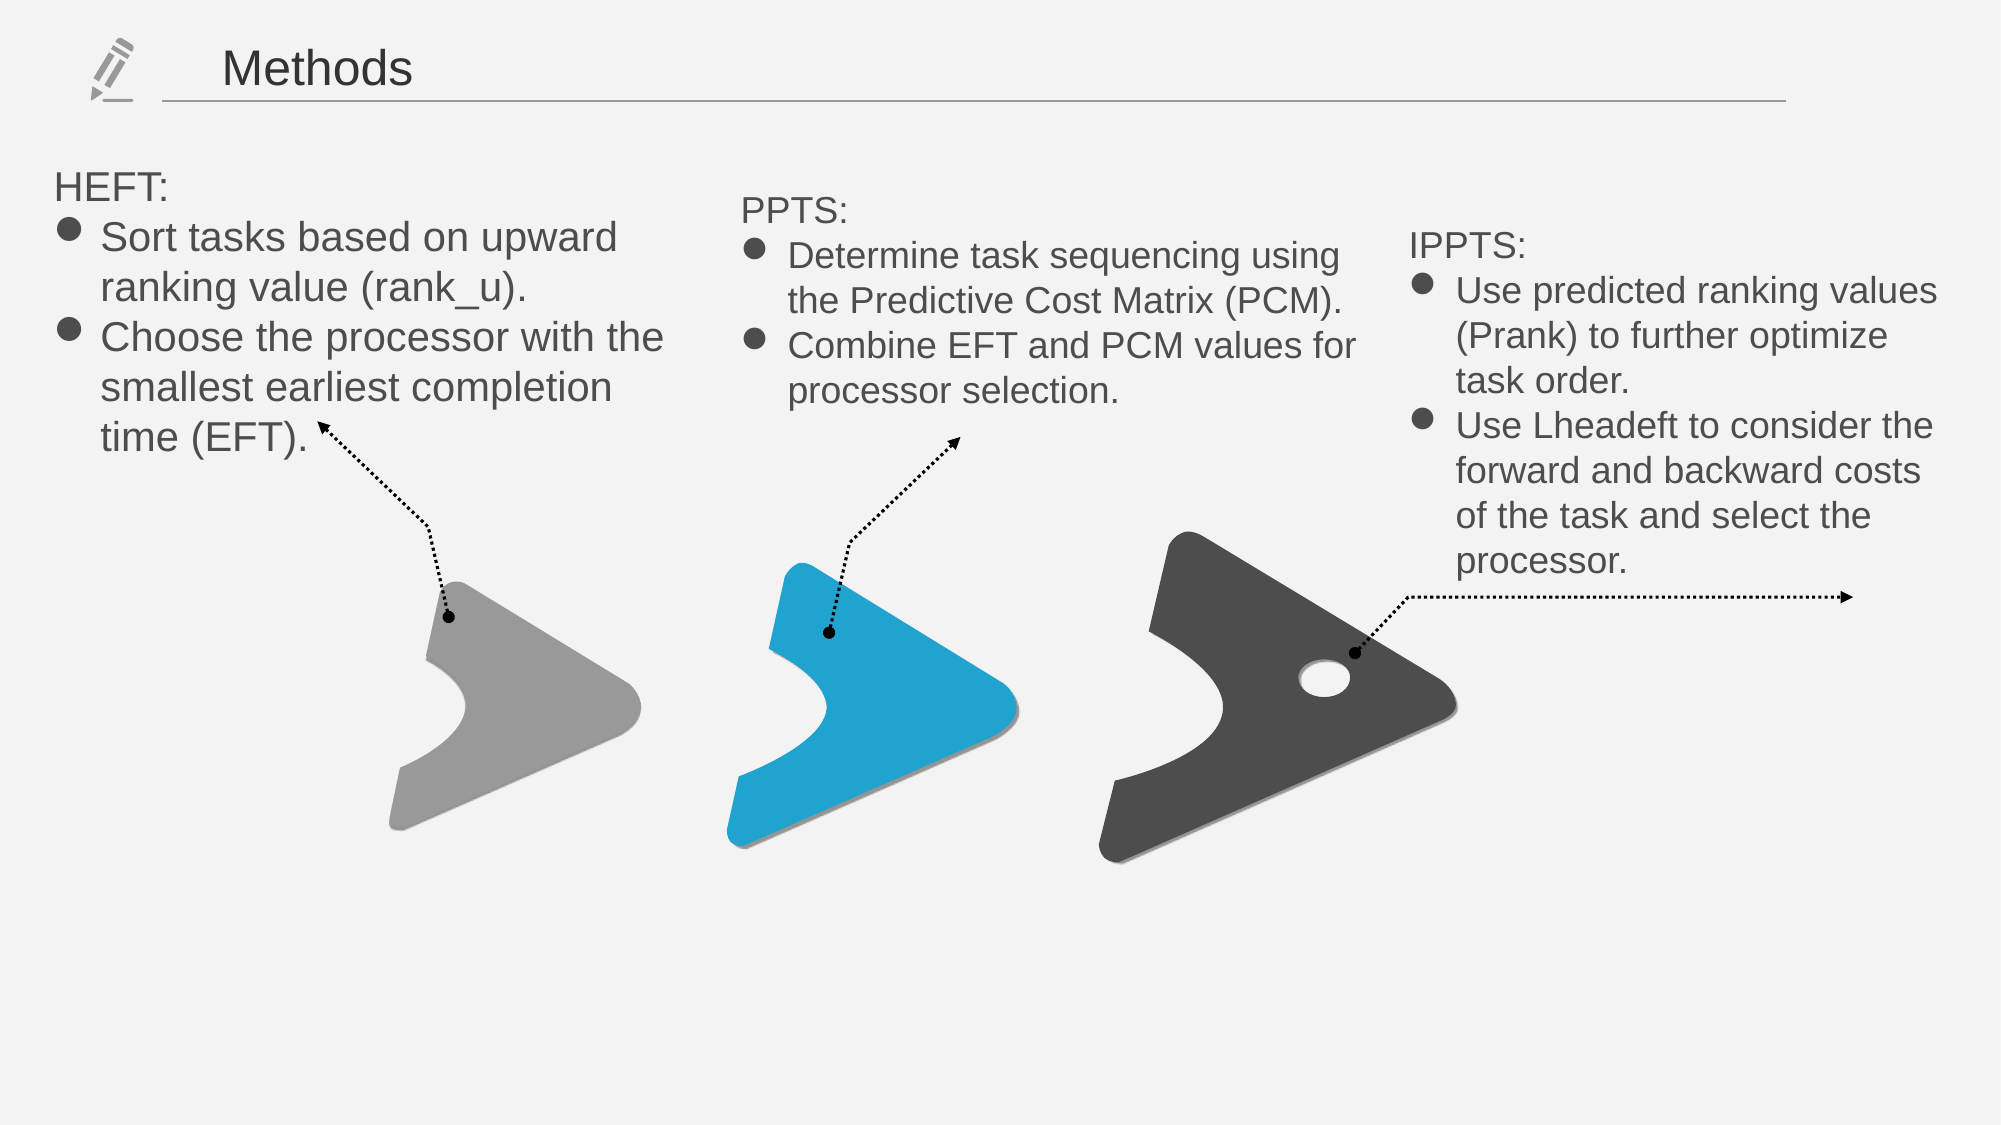

Methods

HEFT:
Sort tasks based on upward ranking value (rank_u).
Choose the processor with the smallest earliest completion time (EFT).
PPTS:
Determine task sequencing using the Predictive Cost Matrix (PCM).
Combine EFT and PCM values for processor selection.
IPPTS:
Use predicted ranking values (Prank) to further optimize task order.
Use Lheadeft to consider the forward and backward costs of the task and select the processor.